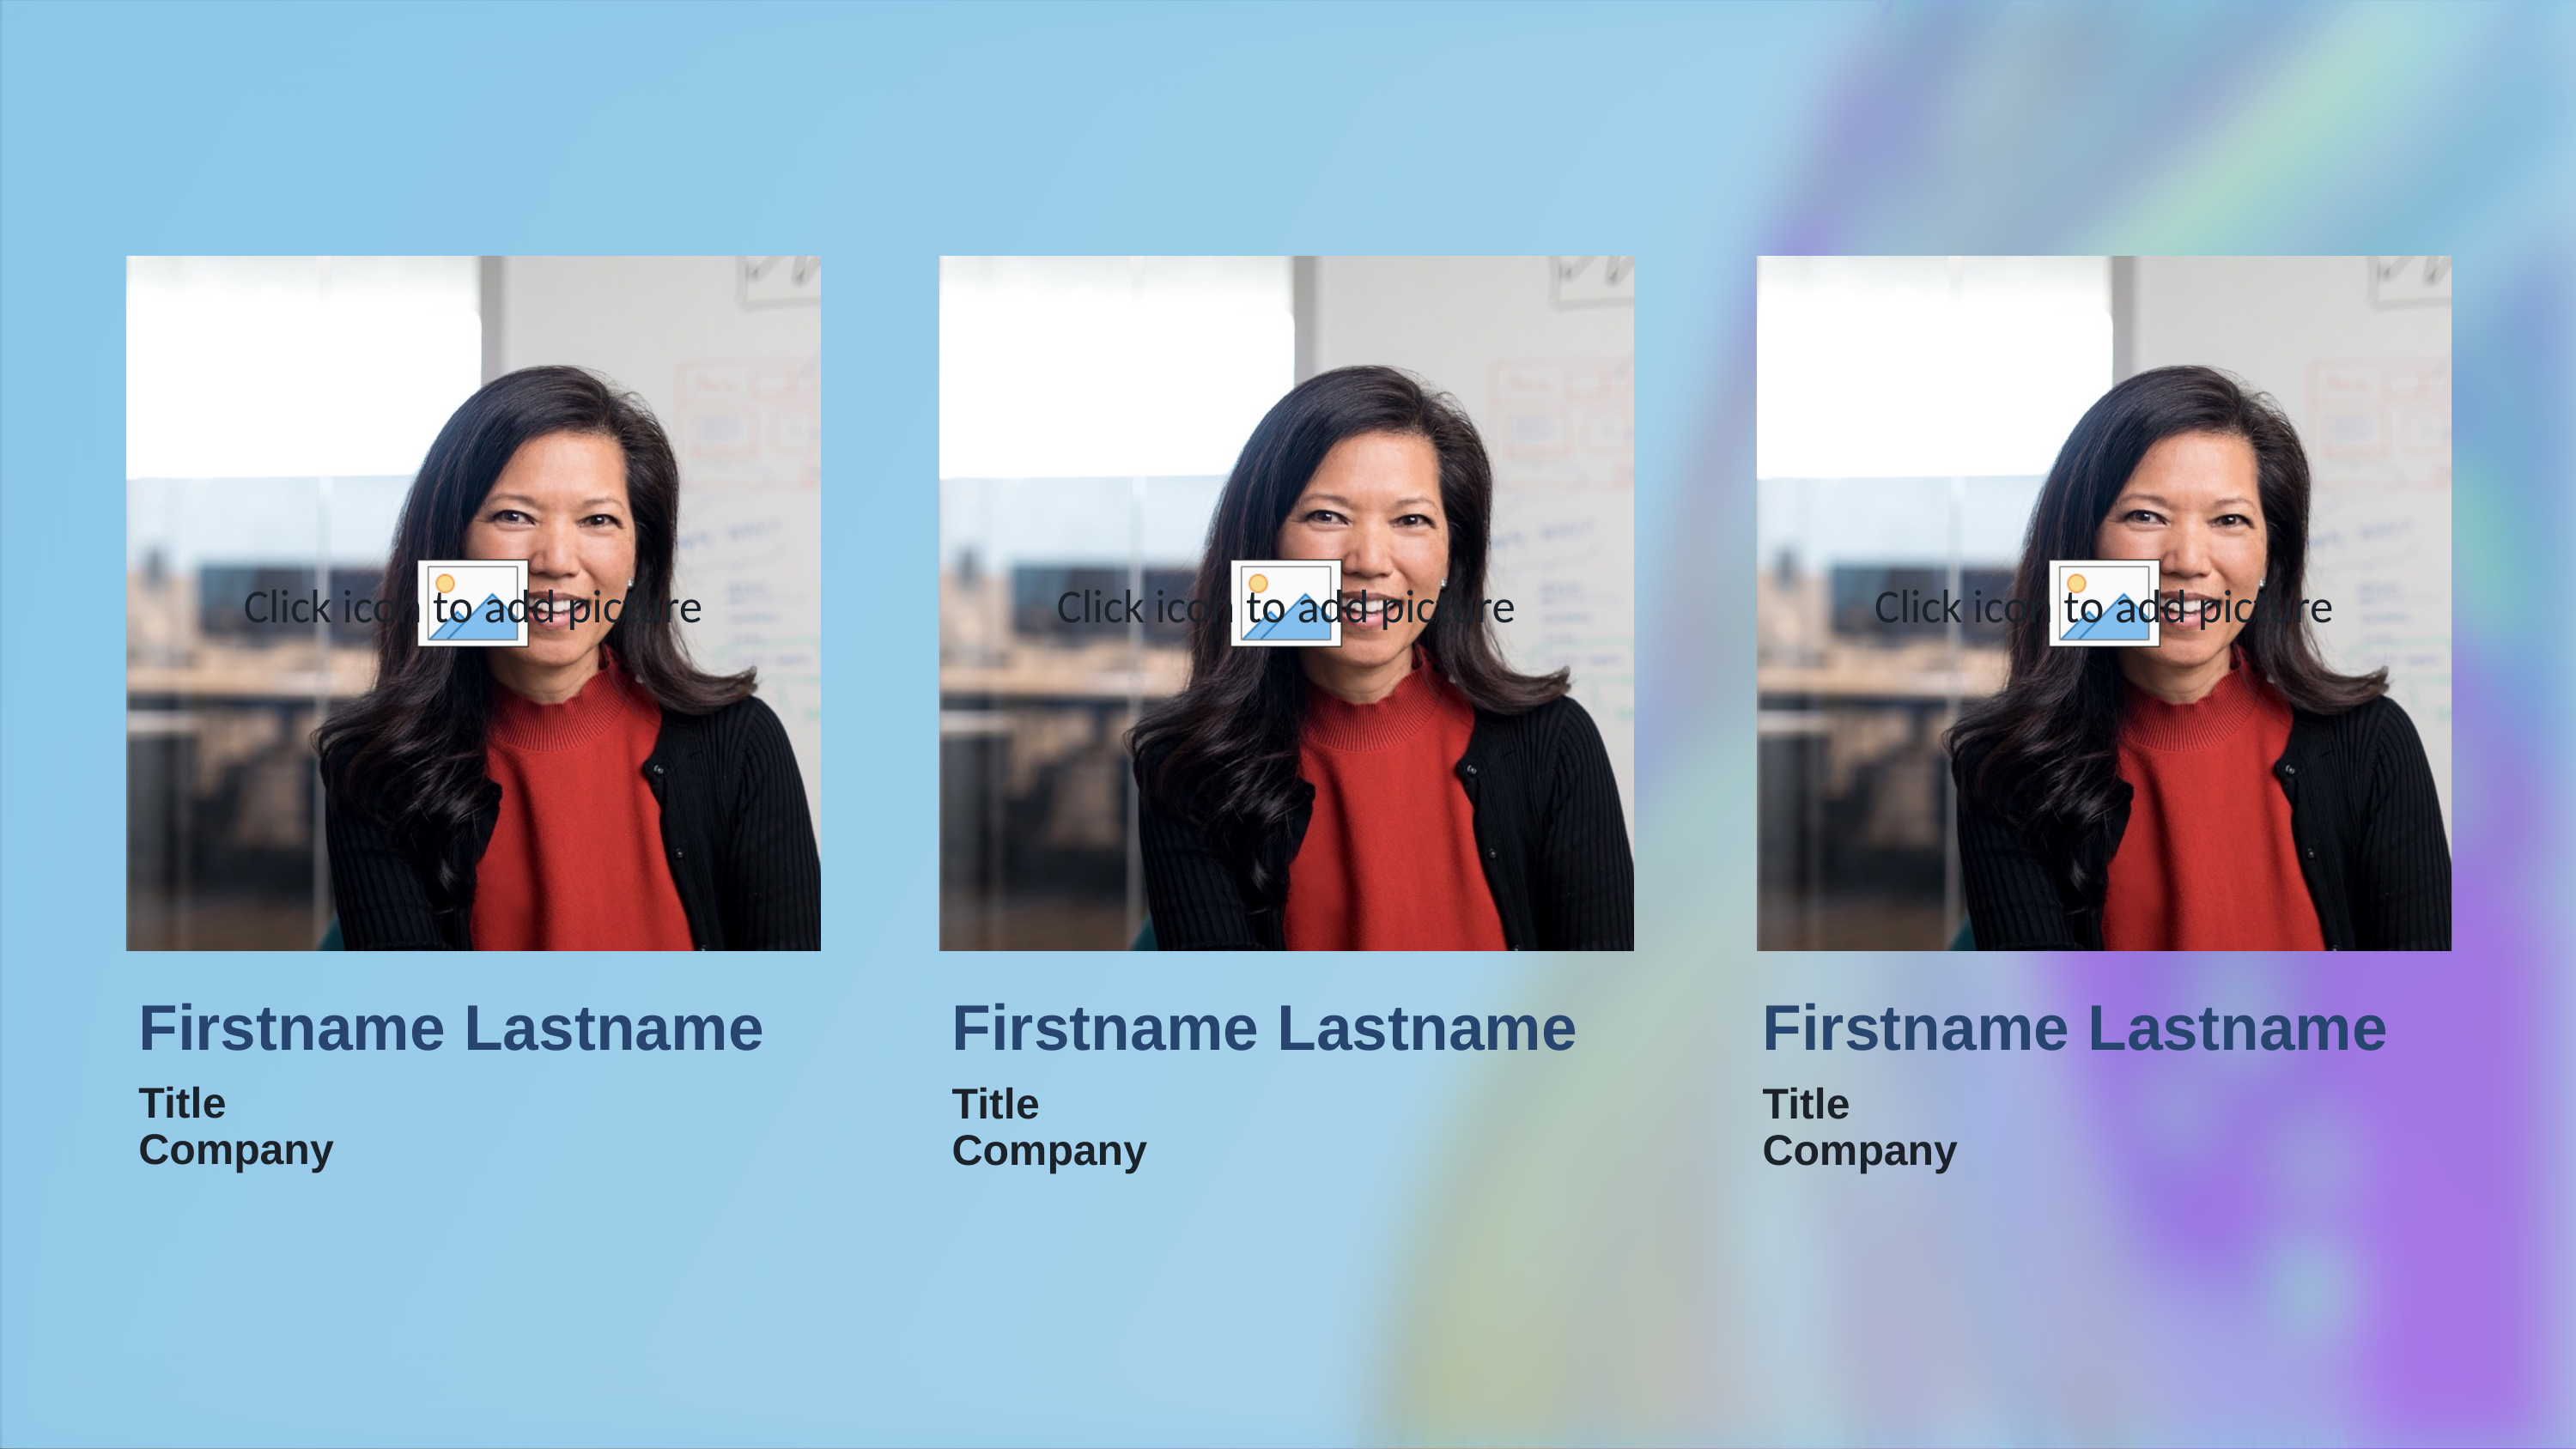

Firstname Lastname

Firstname Lastname

Firstname Lastname

Title
Company

Title
Company

Title
Company